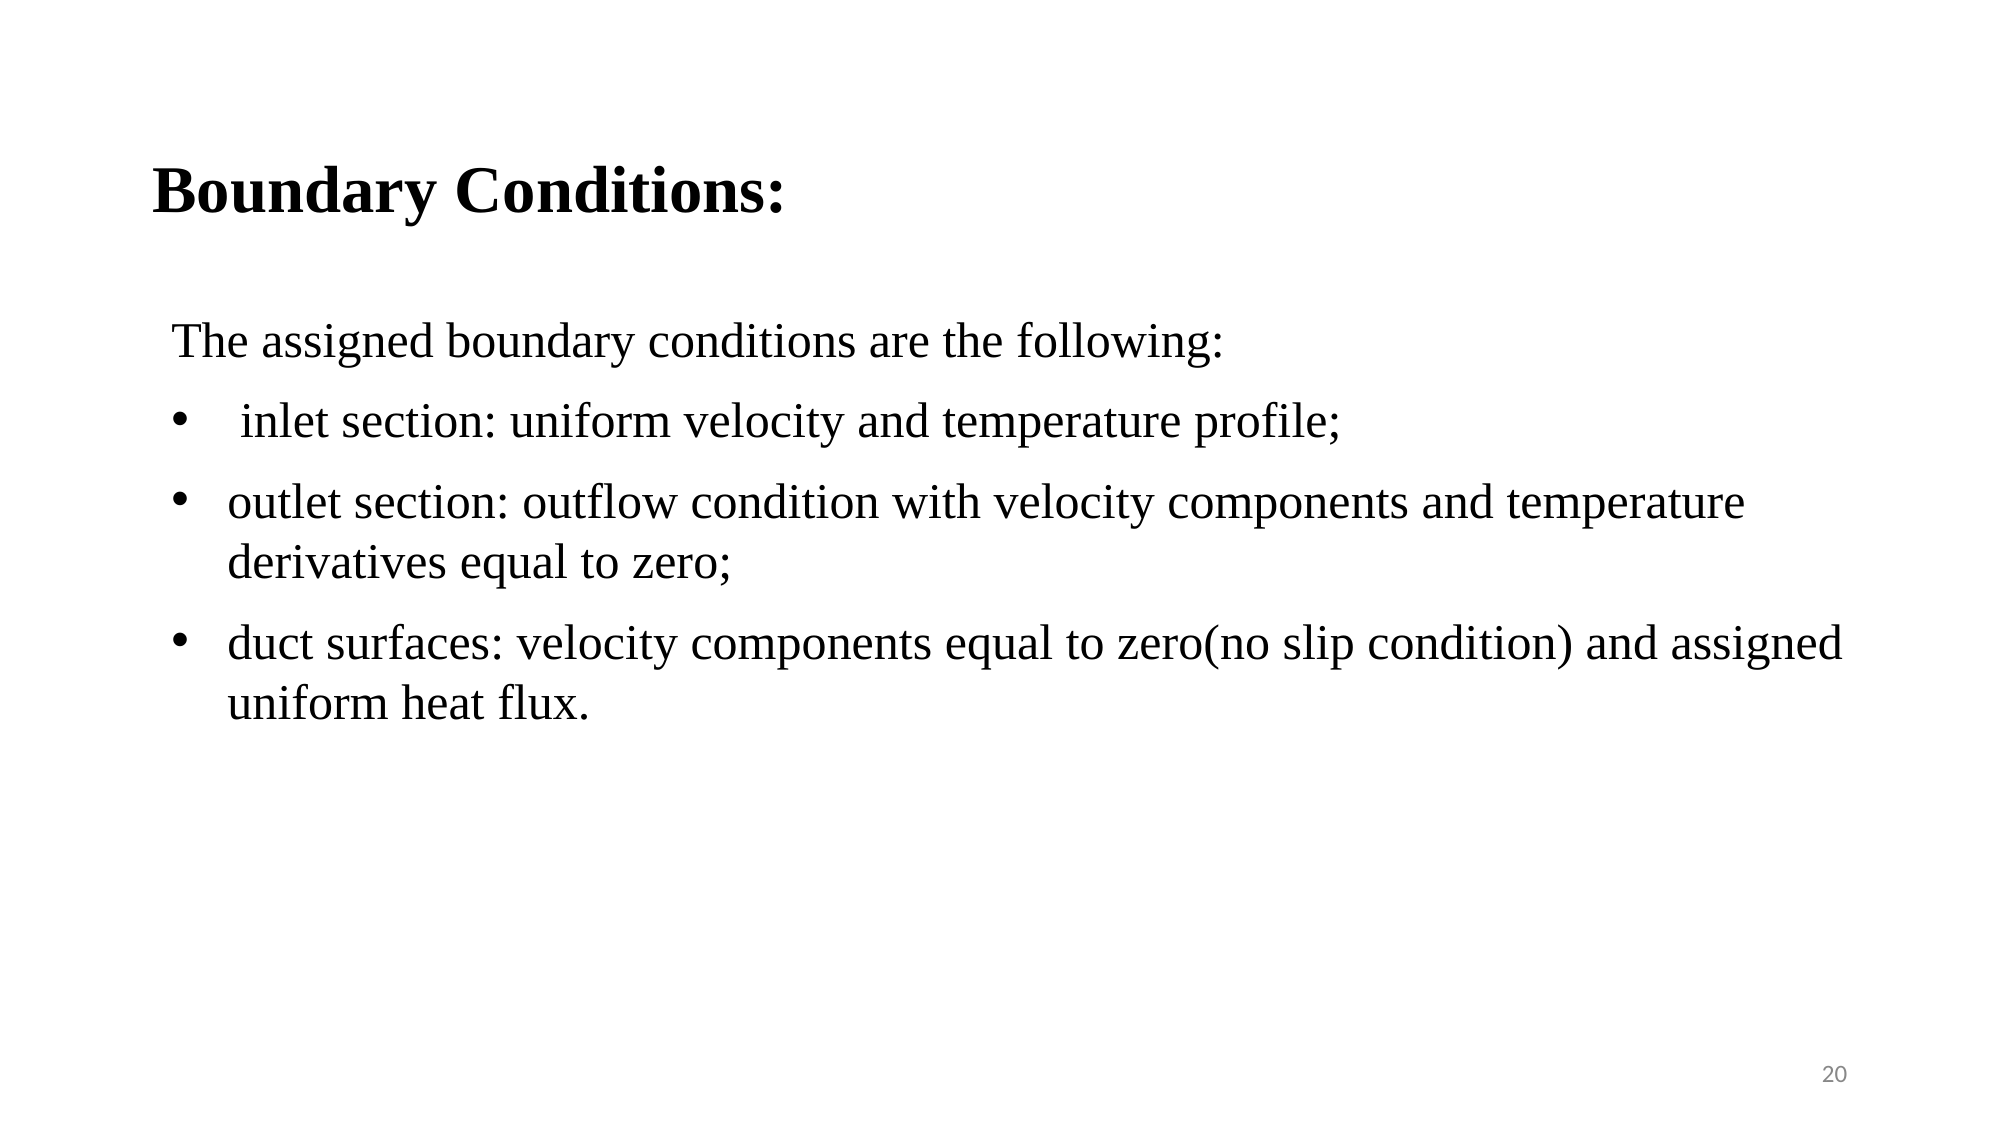

# Boundary Conditions:
The assigned boundary conditions are the following:
 inlet section: uniform velocity and temperature profile;
outlet section: outflow condition with velocity components and temperature derivatives equal to zero;
duct surfaces: velocity components equal to zero(no slip condition) and assigned uniform heat flux.
20